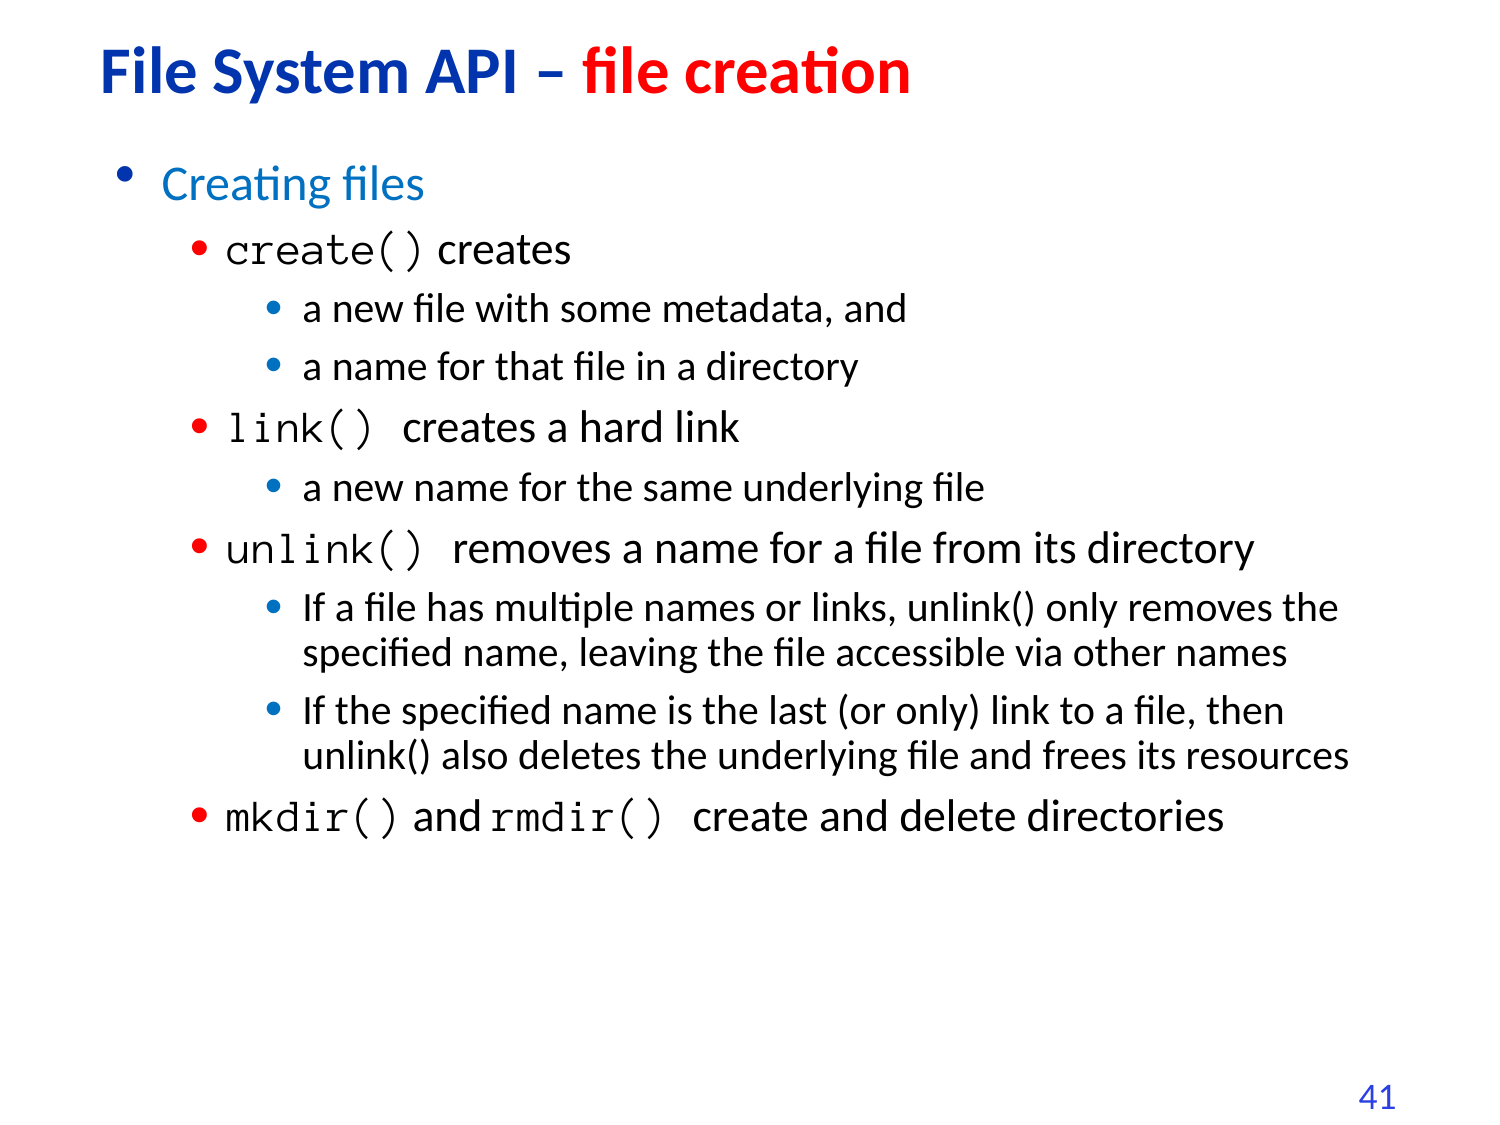

# File System API – file creation
Creating files
create() creates
a new file with some metadata, and
a name for that file in a directory
link() creates a hard link
a new name for the same underlying file
unlink() removes a name for a file from its directory
If a file has multiple names or links, unlink() only removes the specified name, leaving the file accessible via other names
If the specified name is the last (or only) link to a file, then unlink() also deletes the underlying file and frees its resources
mkdir() and rmdir() create and delete directories